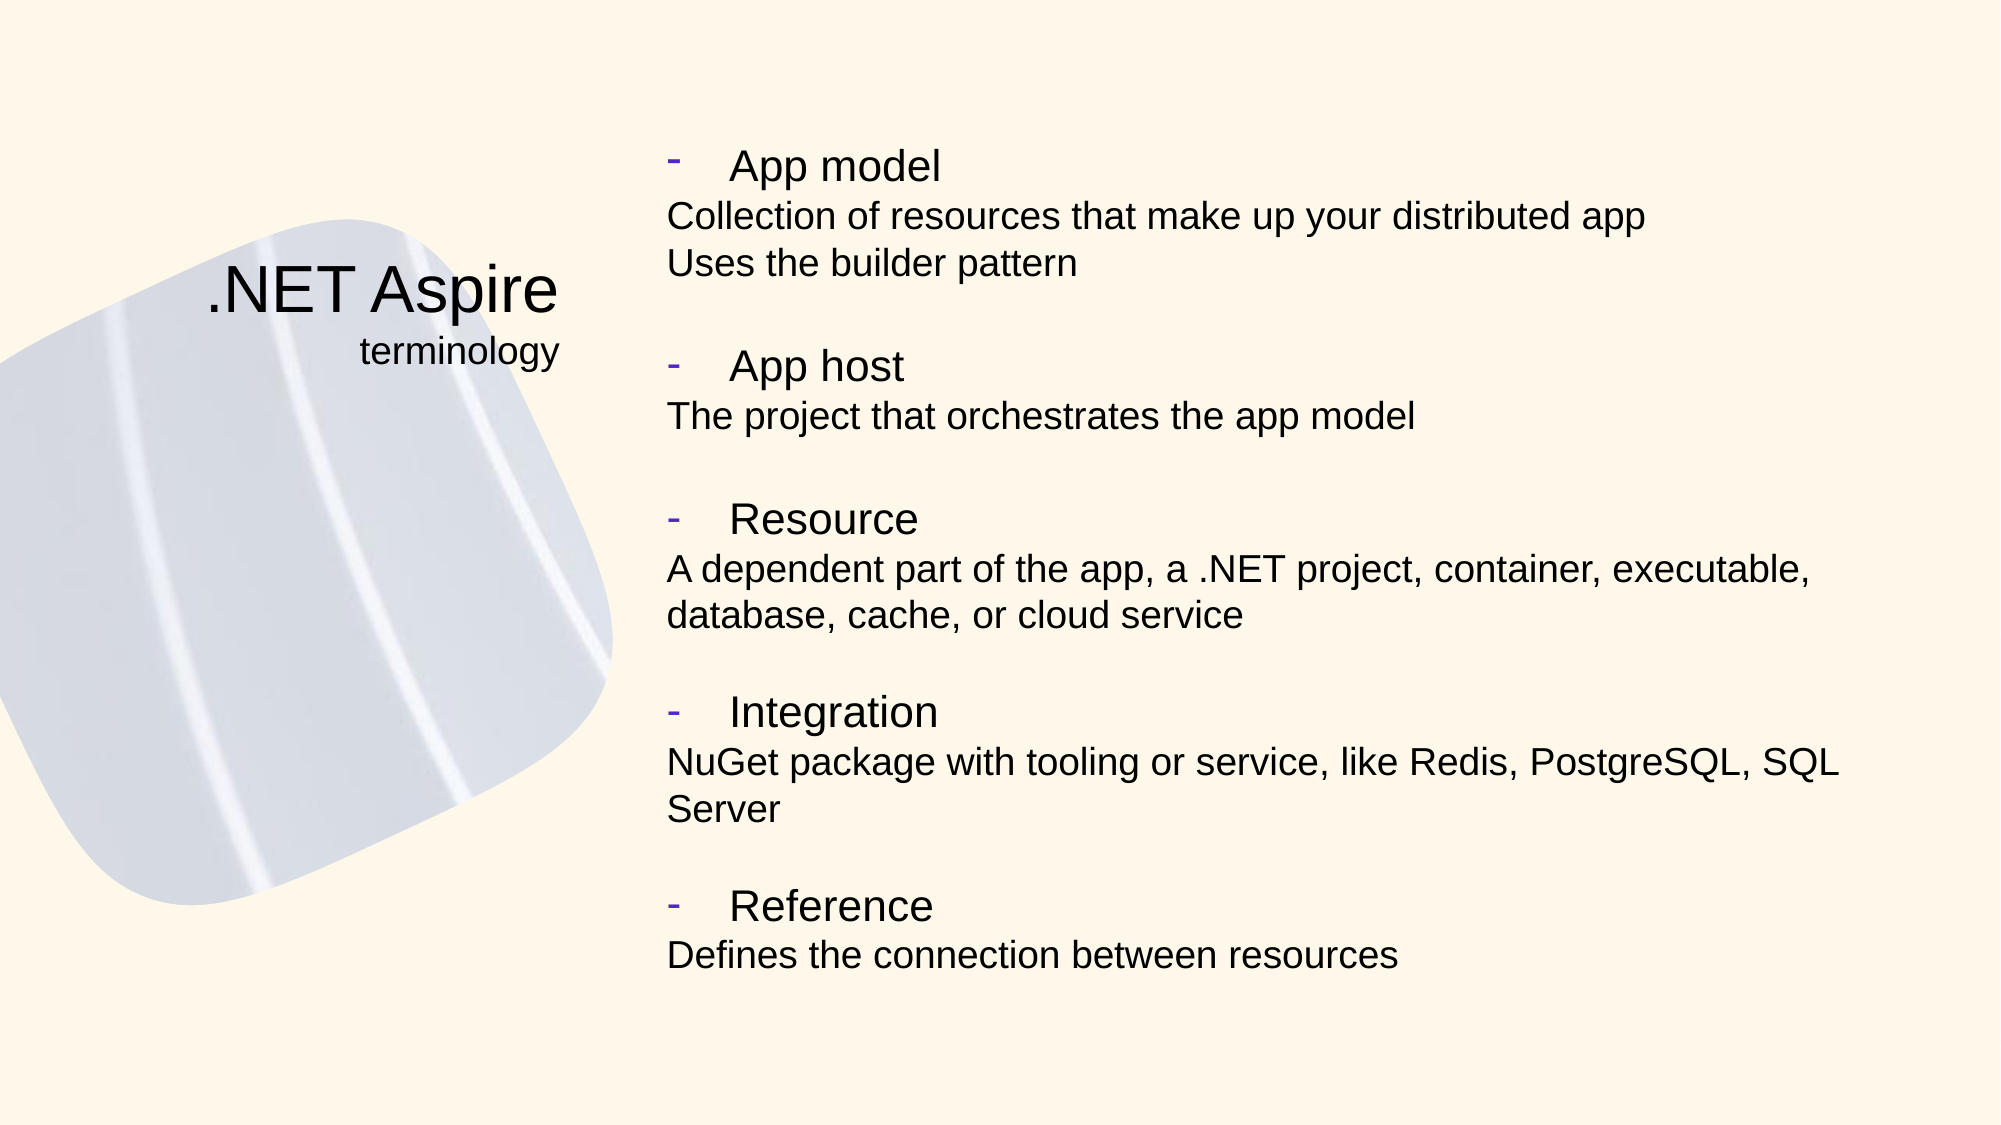

App model
Collection of resources that make up your distributed app
Uses the builder pattern

App host
The project that orchestrates the app model

Resource
A dependent part of the app, a .NET project, container, executable, database, cache, or cloud service

Integration
NuGet package with tooling or service, like Redis, PostgreSQL, SQL Server

Reference
Defines the connection between resources

# .NET Aspire terminology